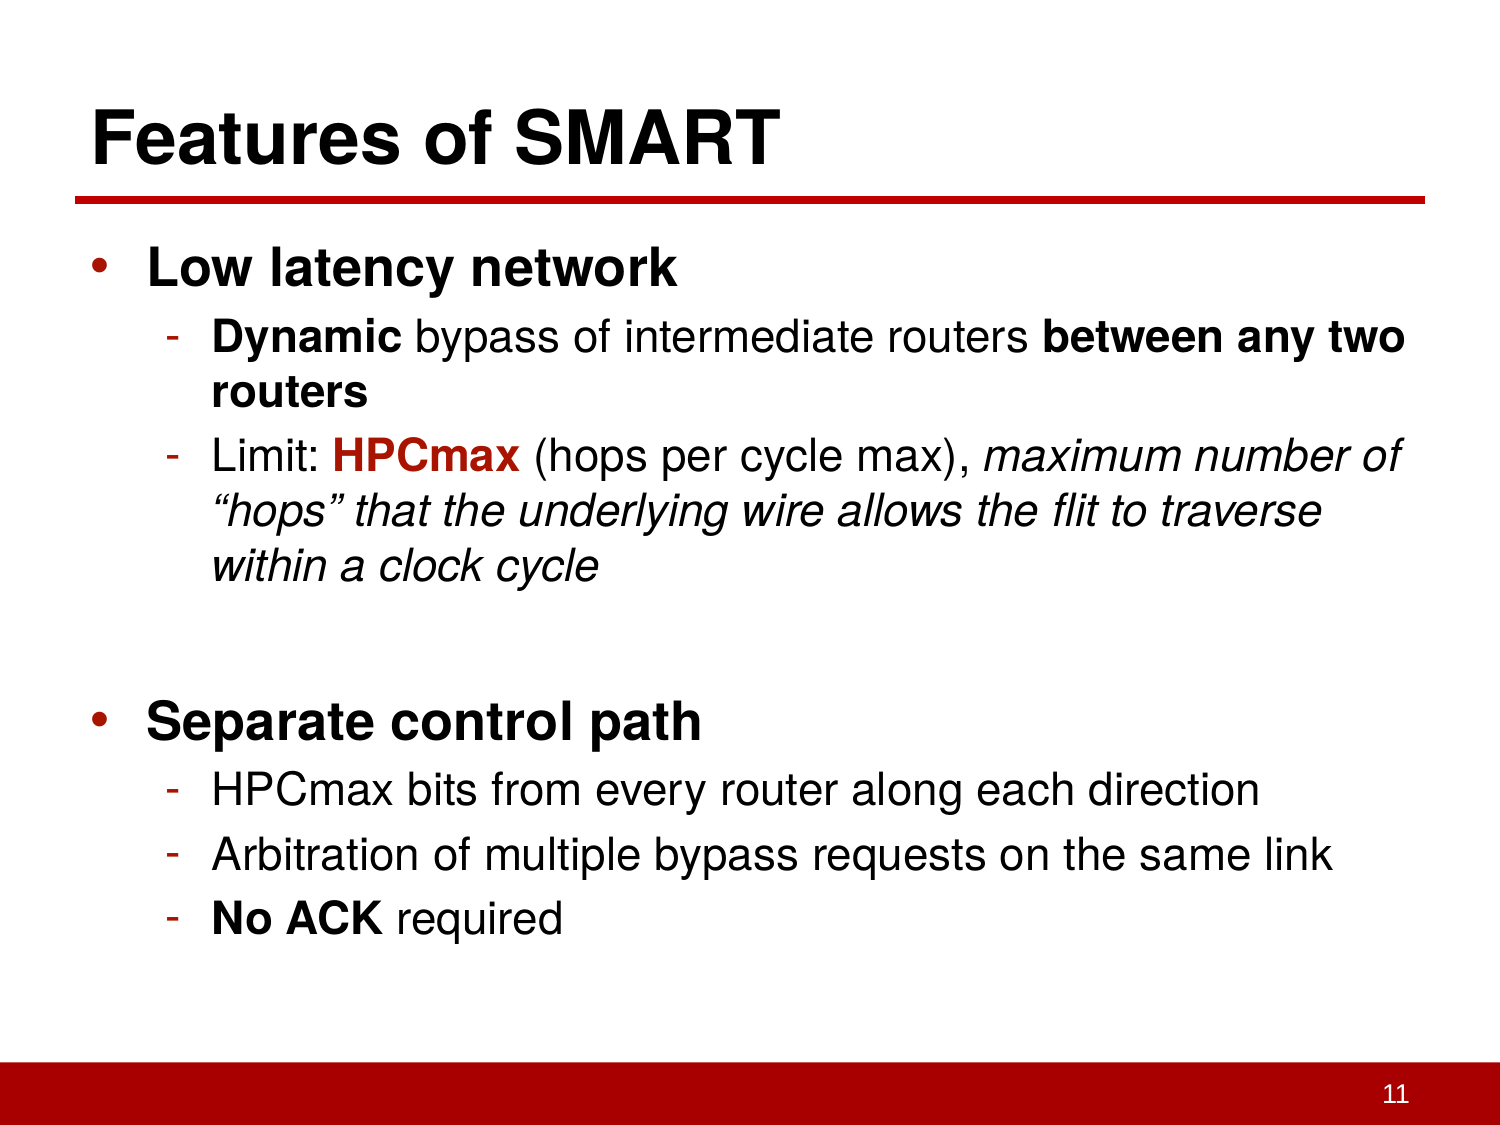

# Features of SMART
Low latency network
Dynamic bypass of intermediate routers between any two routers
Limit: HPCmax (hops per cycle max), maximum number of “hops” that the underlying wire allows the flit to traverse within a clock cycle

Separate control path
HPCmax bits from every router along each direction
Arbitration of multiple bypass requests on the same link
No ACK required

11